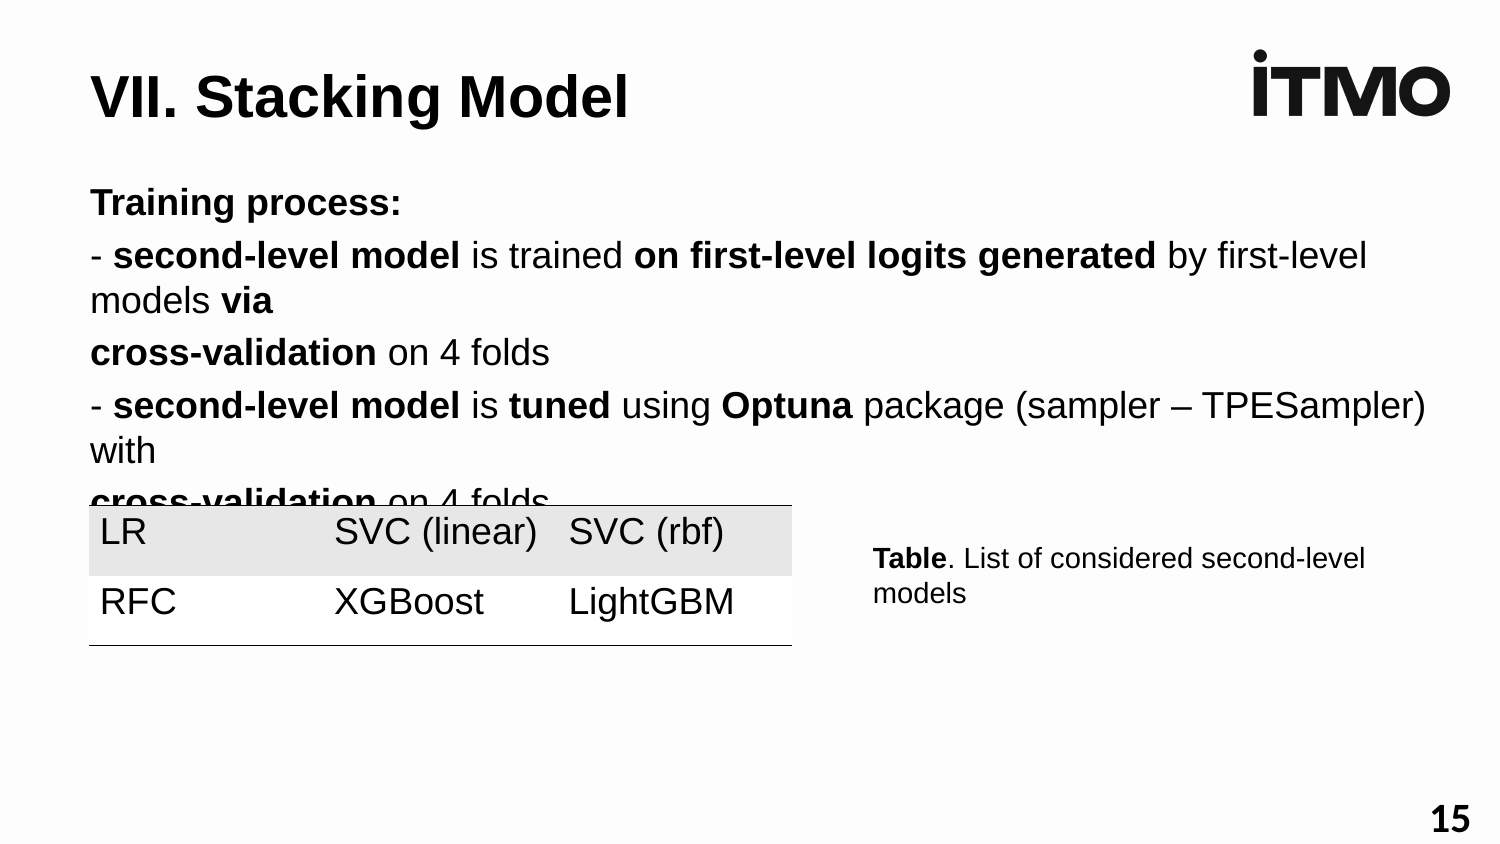

# VII. Stacking Model
Training process:
- second-level model is trained on first-level logits generated by first-level models via
cross-validation on 4 folds
- second-level model is tuned using Optuna package (sampler – TPESampler) with
cross-validation on 4 folds

| LR | SVC (linear) | SVC (rbf) |
| --- | --- | --- |
| RFC | XGBoost | LightGBM |
Table. List of considered second-level models
15